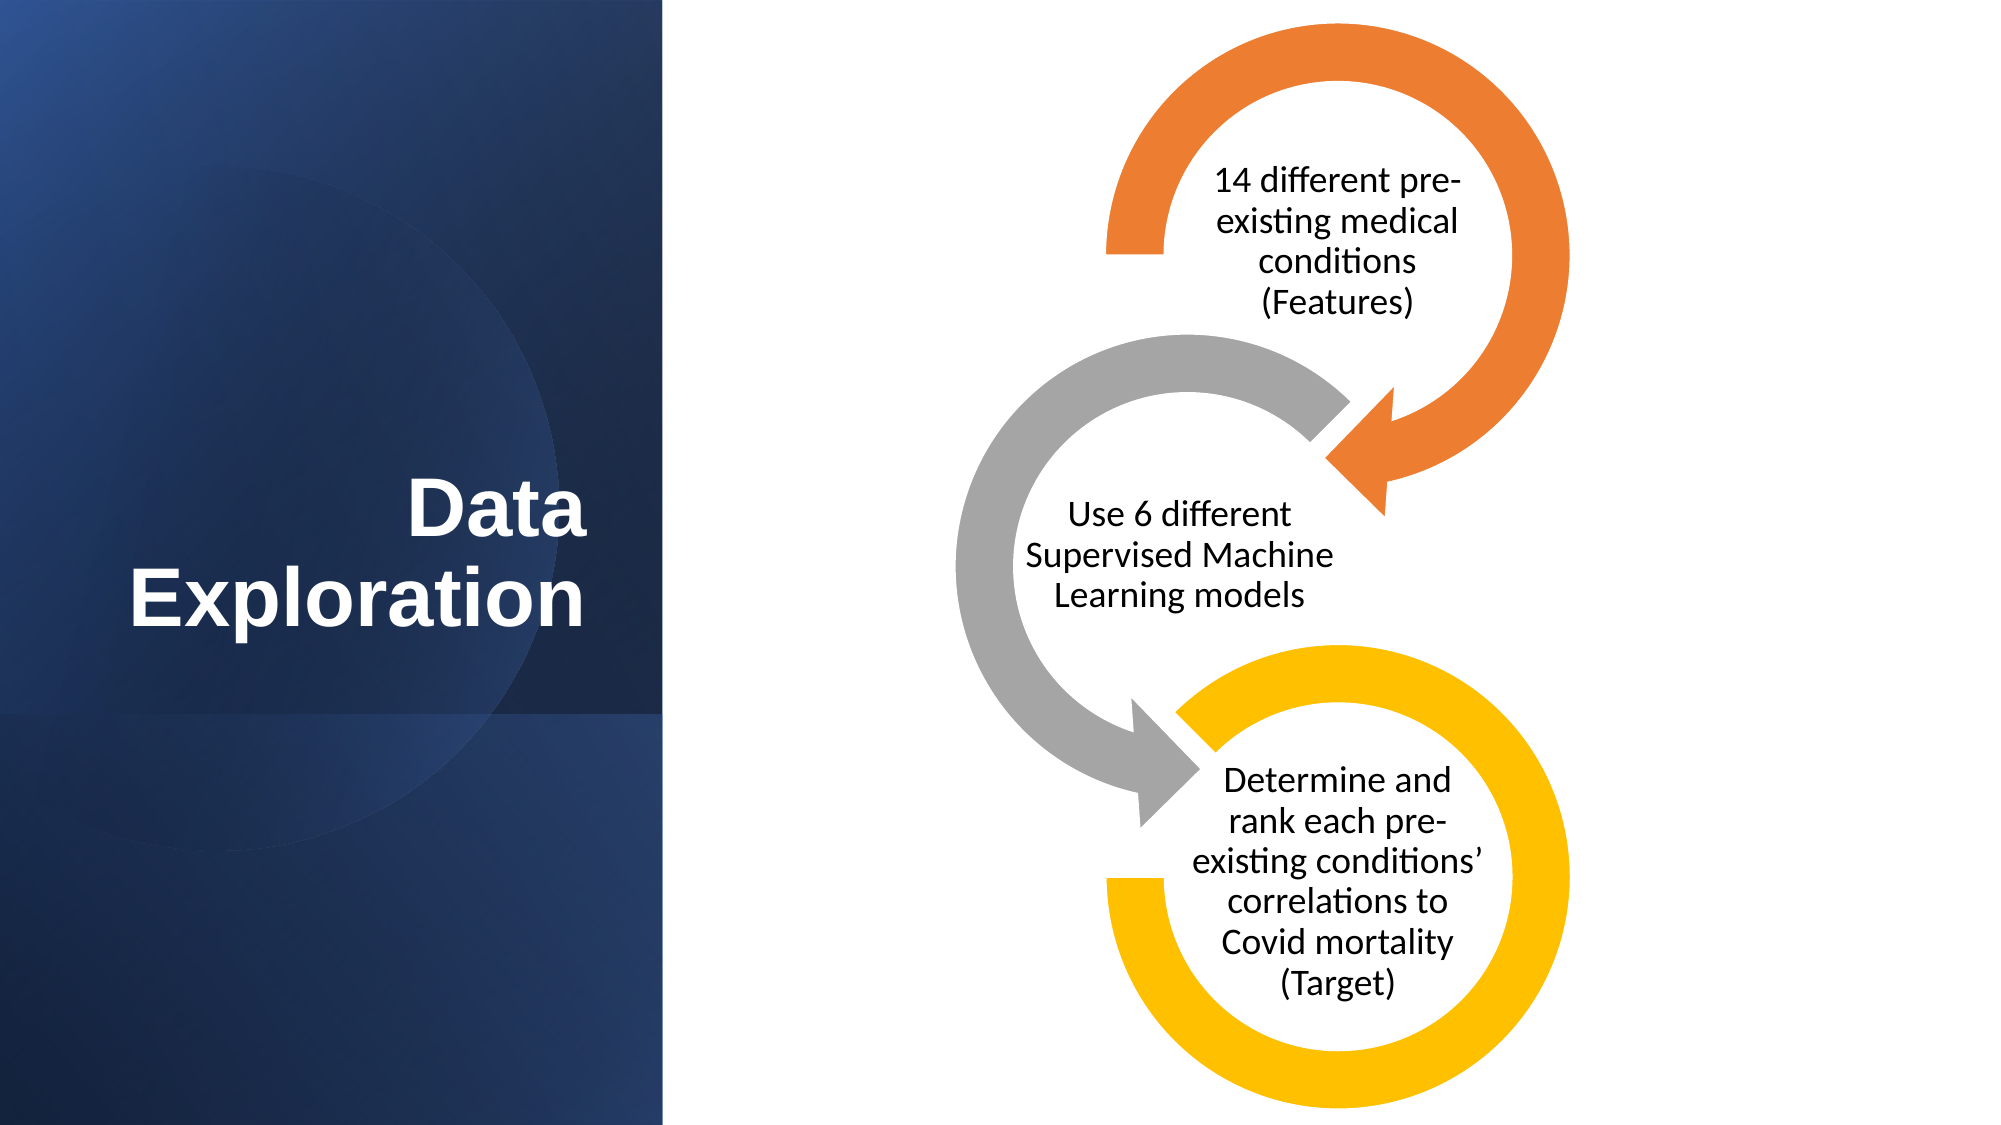

14 different pre-existing medical conditions (Features)
Use 6 different Supervised Machine Learning models
Determine and rank each pre-existing conditions’ correlations to Covid mortality (Target)
# Data Exploration